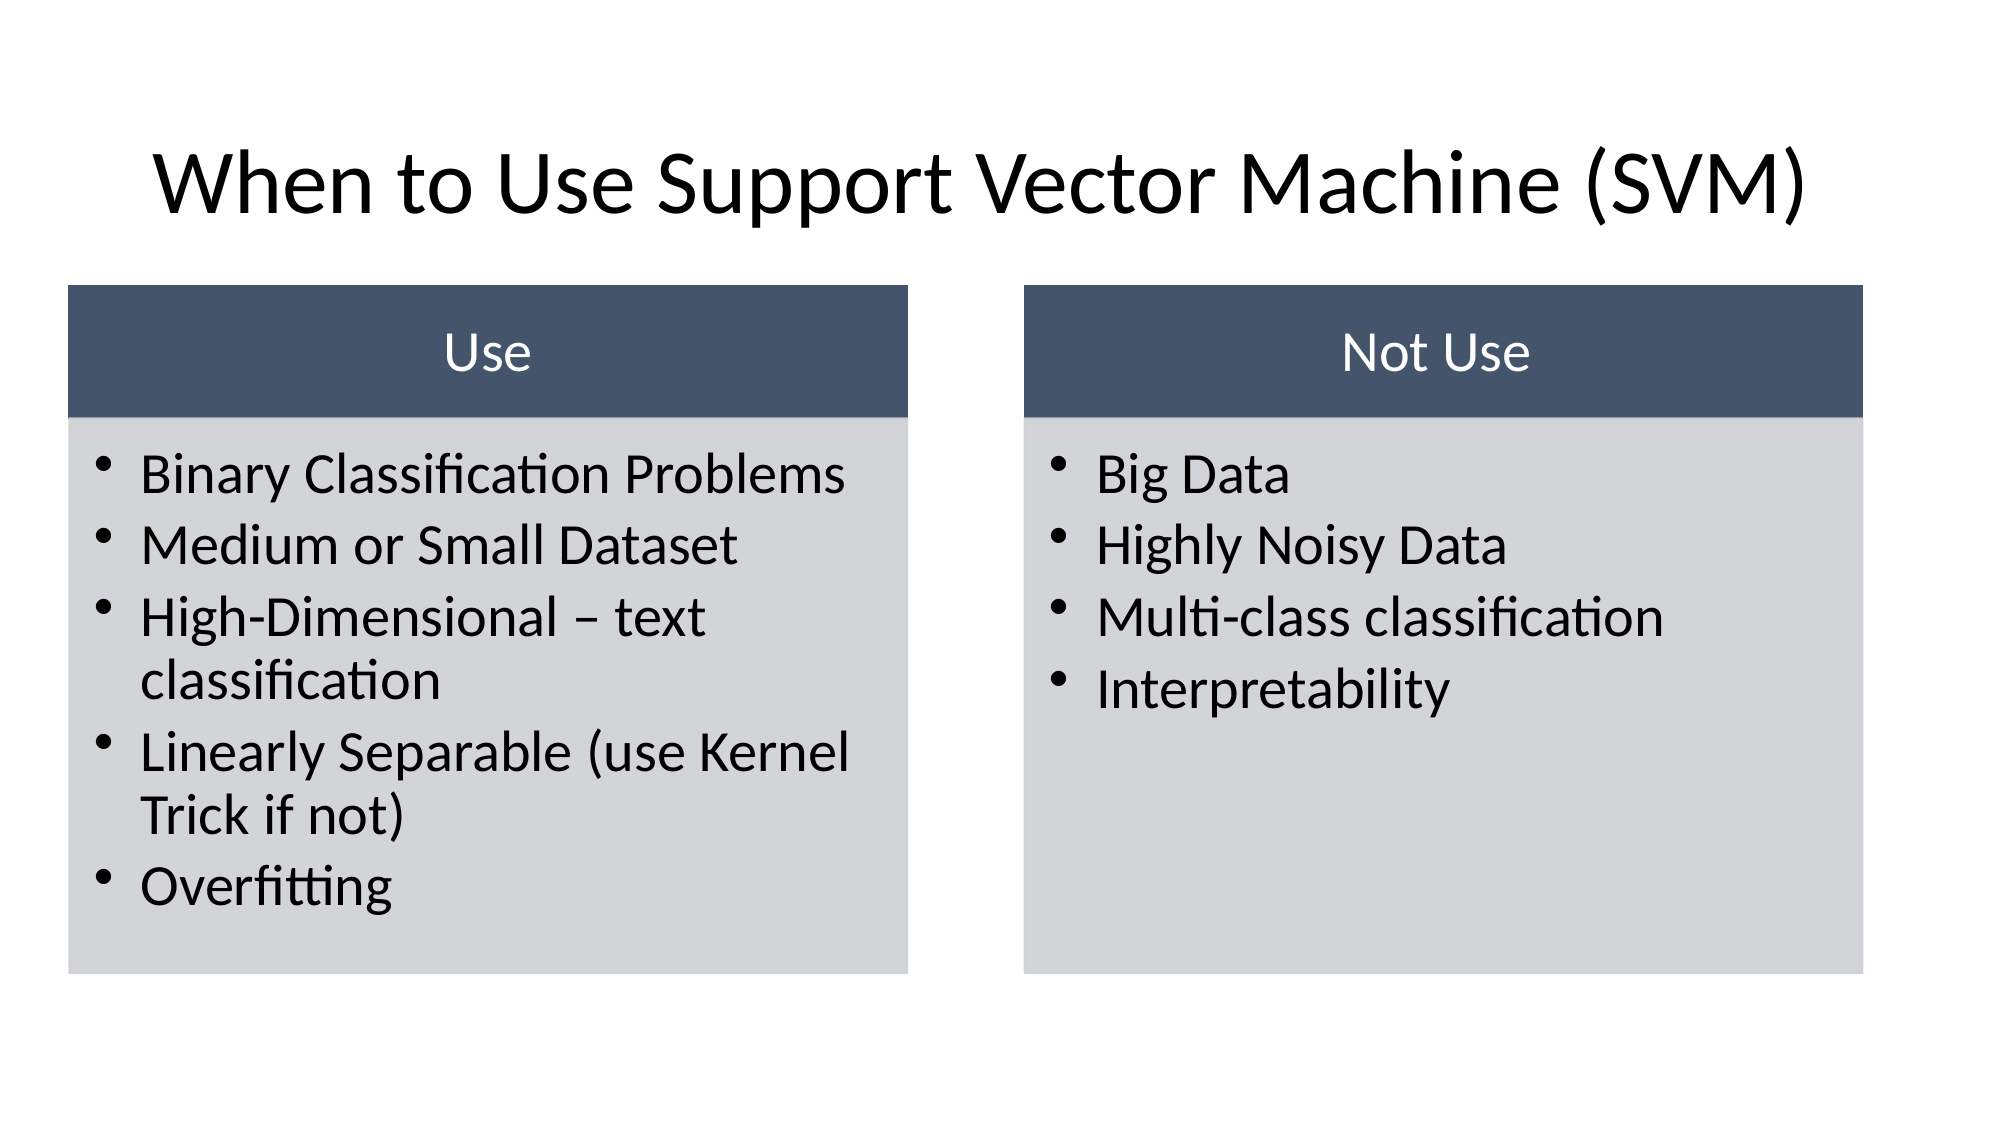

# When to Use Support Vector Machine (SVM)
Use
Binary Classification Problems
Medium or Small Dataset
High-Dimensional – text classification
Linearly Separable (use Kernel Trick if not)
Overfitting
Not Use
Big Data
Highly Noisy Data
Multi-class classification
Interpretability